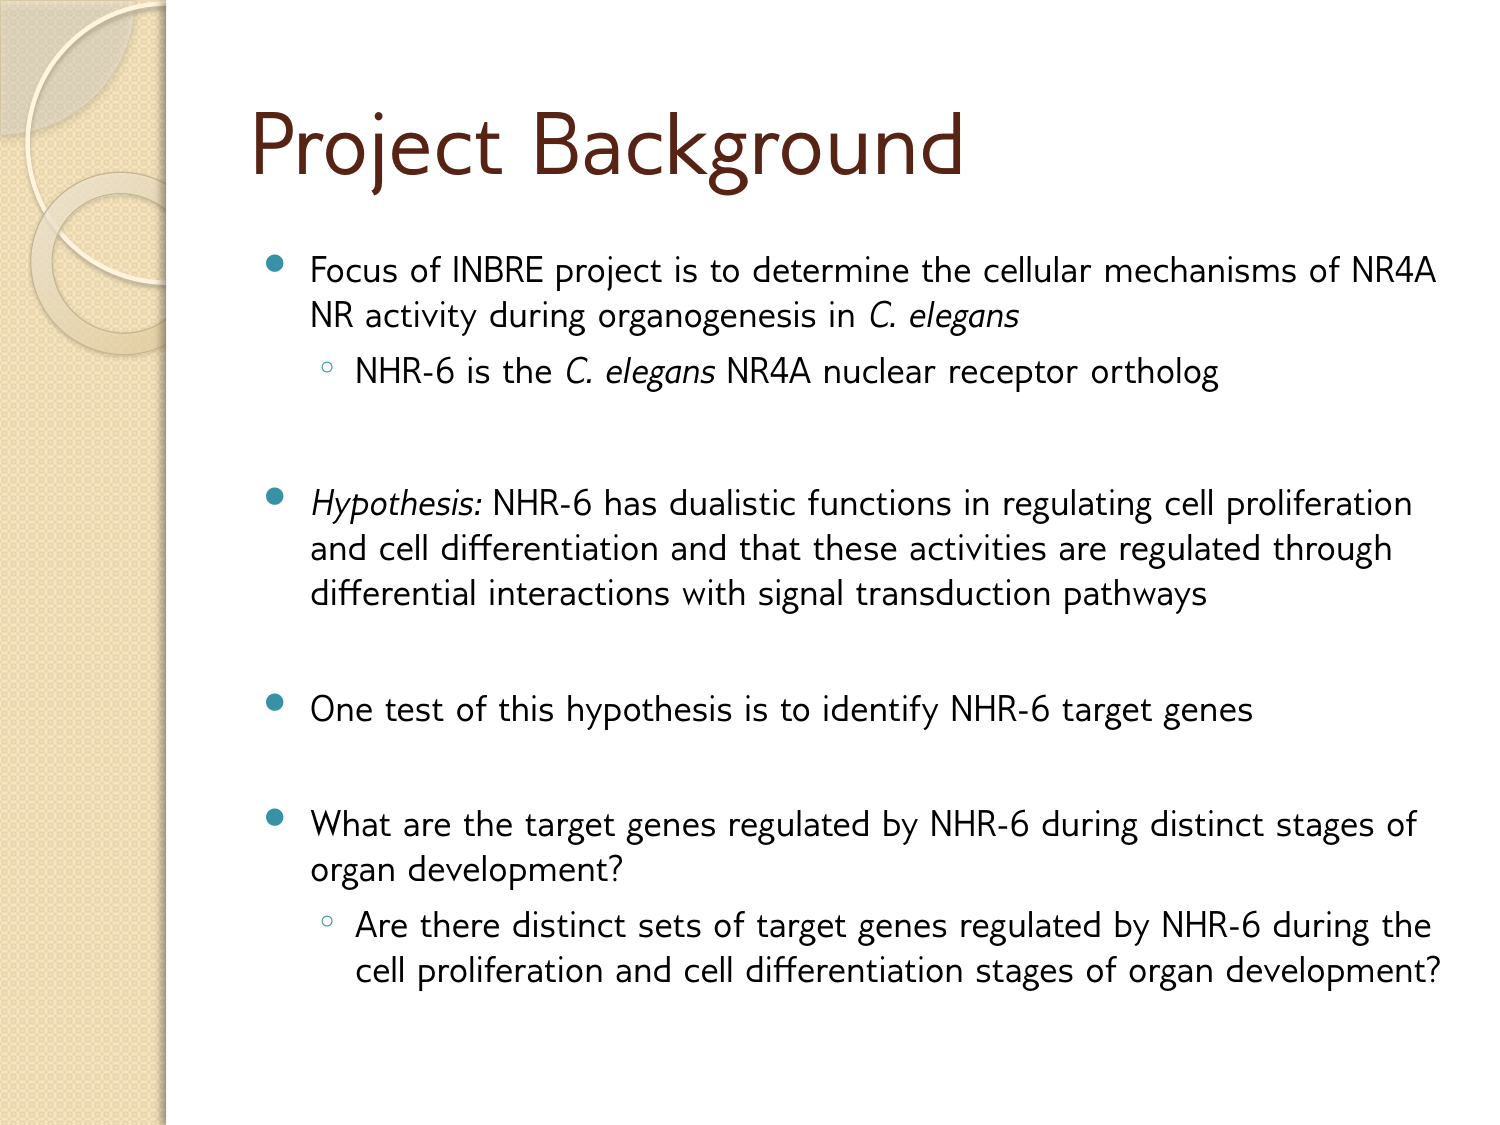

# Project Background
Focus of INBRE project is to determine the cellular mechanisms of NR4A NR activity during organogenesis in C. elegans
NHR-6 is the C. elegans NR4A nuclear receptor ortholog

Hypothesis: NHR-6 has dualistic functions in regulating cell proliferation and cell differentiation and that these activities are regulated through differential interactions with signal transduction pathways

One test of this hypothesis is to identify NHR-6 target genes

What are the target genes regulated by NHR-6 during distinct stages of organ development?
Are there distinct sets of target genes regulated by NHR-6 during the cell proliferation and cell differentiation stages of organ development?